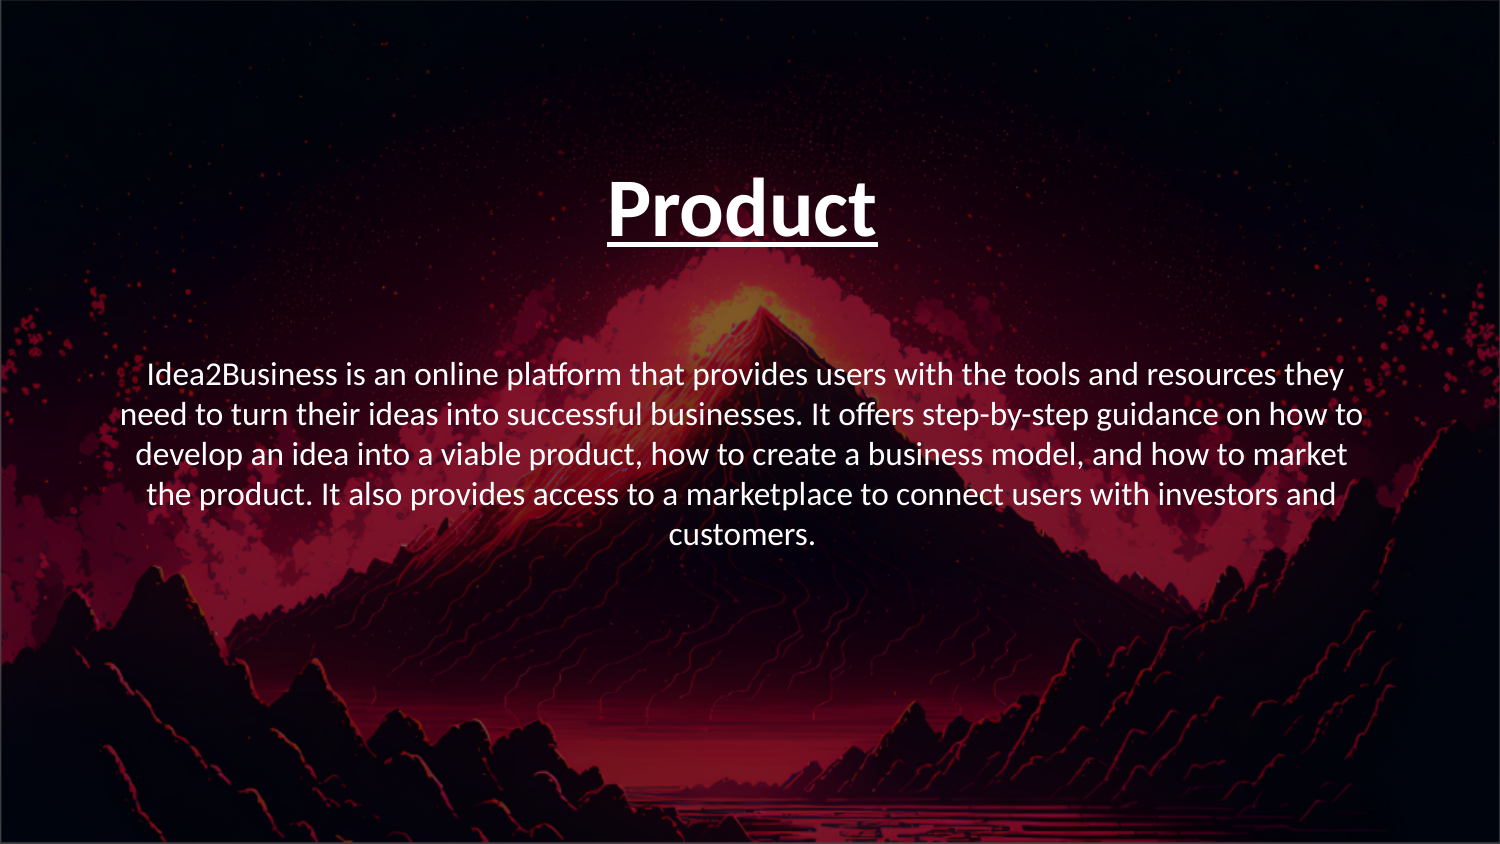

Product
 Idea2Business is an online platform that provides users with the tools and resources they need to turn their ideas into successful businesses. It offers step-by-step guidance on how to develop an idea into a viable product, how to create a business model, and how to market the product. It also provides access to a marketplace to connect users with investors and customers.